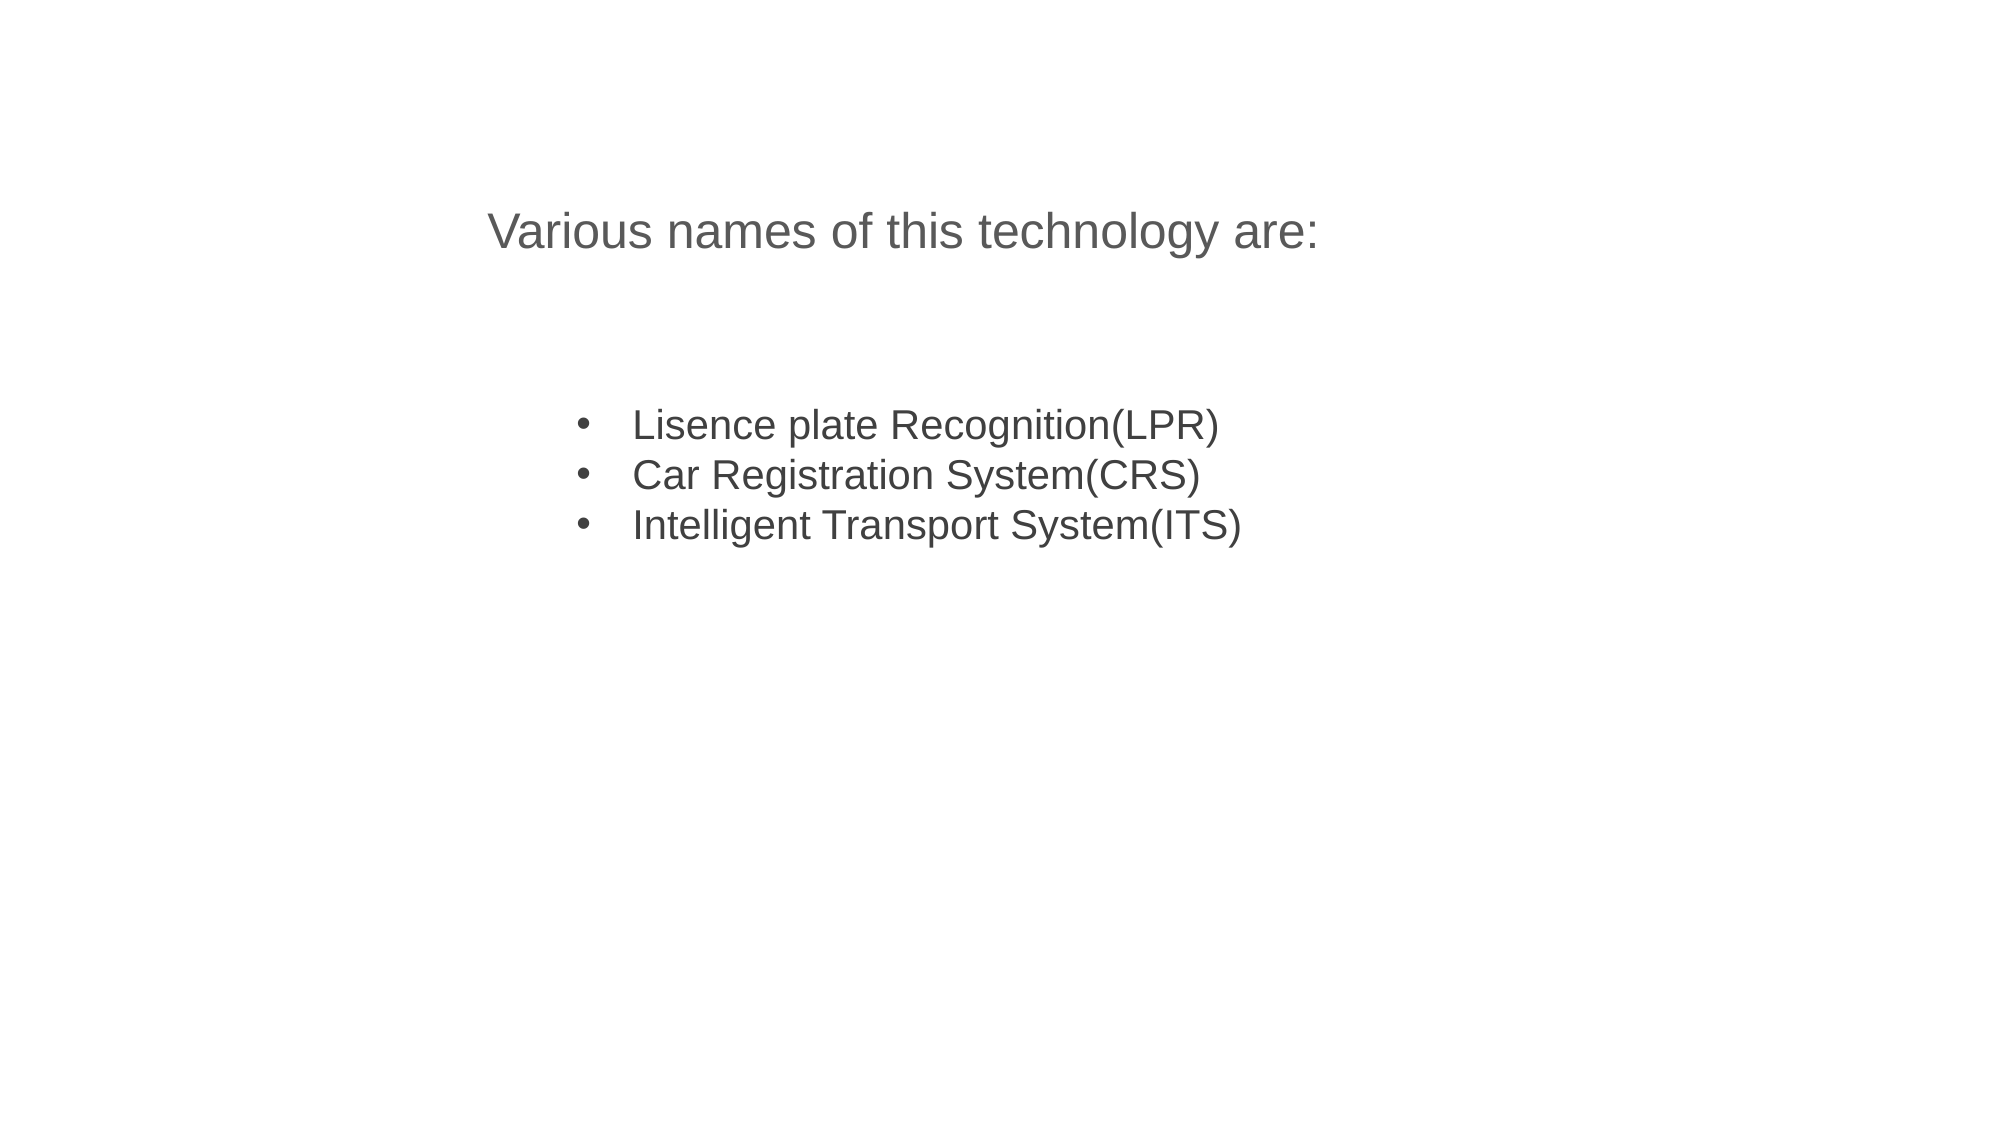

Various names of this technology are:
Lisence plate Recognition(LPR)
Car Registration System(CRS)
Intelligent Transport System(ITS)